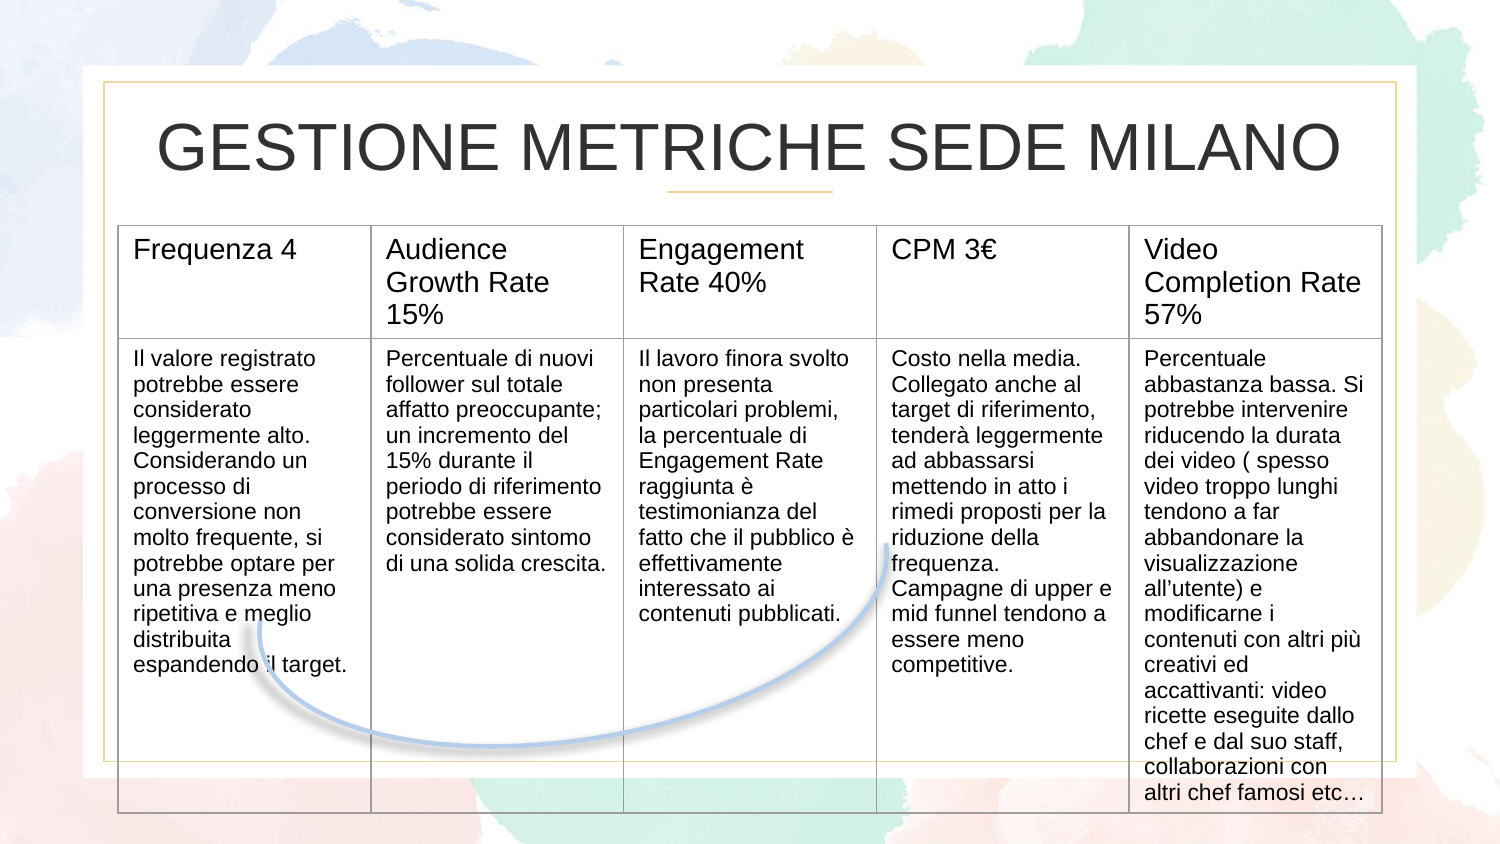

# GESTIONE METRICHE SEDE MILANO
| Frequenza 4 | Audience Growth Rate 15% | Engagement Rate 40% | CPM 3€ | Video Completion Rate 57% |
| --- | --- | --- | --- | --- |
| Il valore registrato potrebbe essere considerato leggermente alto. Considerando un processo di conversione non molto frequente, si potrebbe optare per una presenza meno ripetitiva e meglio distribuita espandendo il target. | Percentuale di nuovi follower sul totale affatto preoccupante; un incremento del 15% durante il periodo di riferimento potrebbe essere considerato sintomo di una solida crescita. | Il lavoro finora svolto non presenta particolari problemi, la percentuale di Engagement Rate raggiunta è testimonianza del fatto che il pubblico è effettivamente interessato ai contenuti pubblicati. | Costo nella media. Collegato anche al target di riferimento, tenderà leggermente ad abbassarsi mettendo in atto i rimedi proposti per la riduzione della frequenza. Campagne di upper e mid funnel tendono a essere meno competitive. | Percentuale abbastanza bassa. Si potrebbe intervenire riducendo la durata dei video ( spesso video troppo lunghi tendono a far abbandonare la visualizzazione all’utente) e modificarne i contenuti con altri più creativi ed accattivanti: video ricette eseguite dallo chef e dal suo staff, collaborazioni con altri chef famosi etc… |